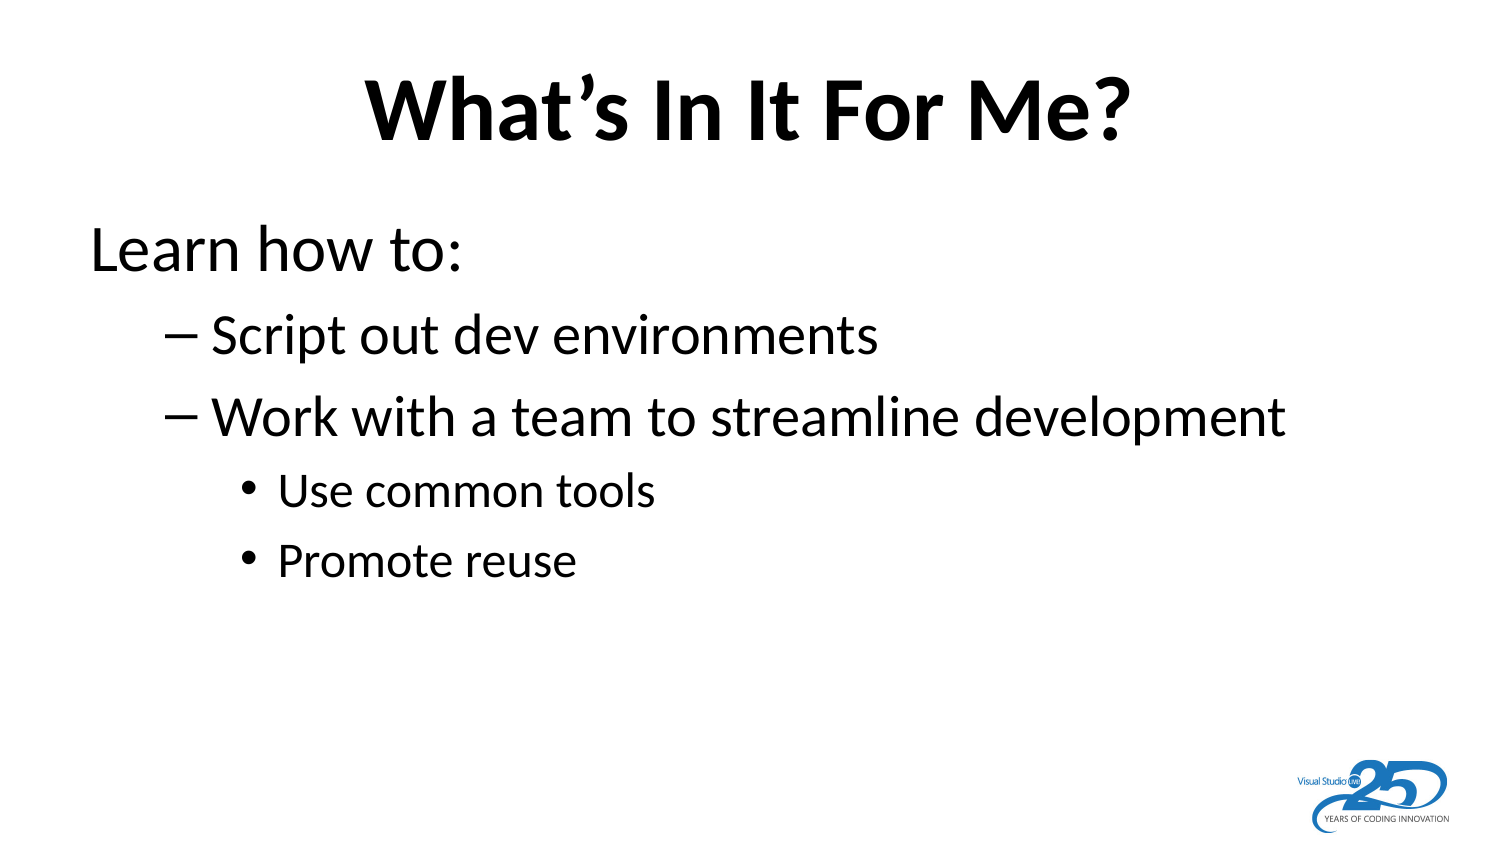

# What’s In It For Me?
Learn how to:
Script out dev environments
Work with a team to streamline development
Use common tools
Promote reuse